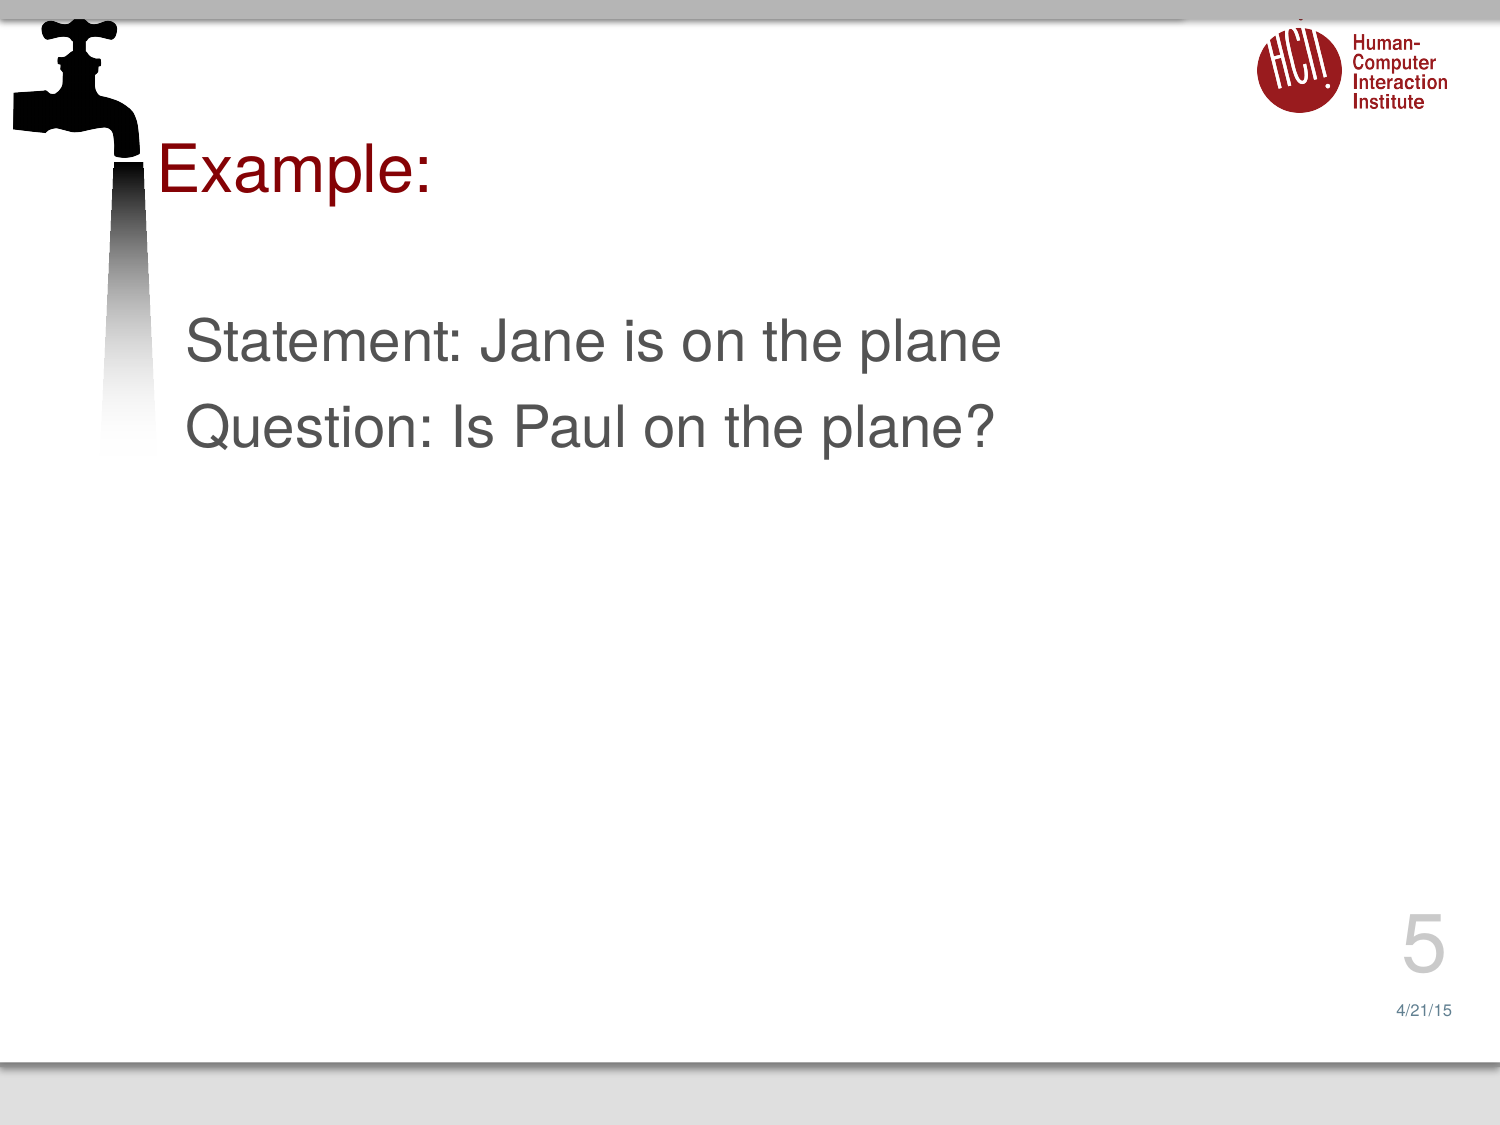

# Example:
Statement: Jane is on the plane
Question: Is Paul on the plane?
5
4/21/15